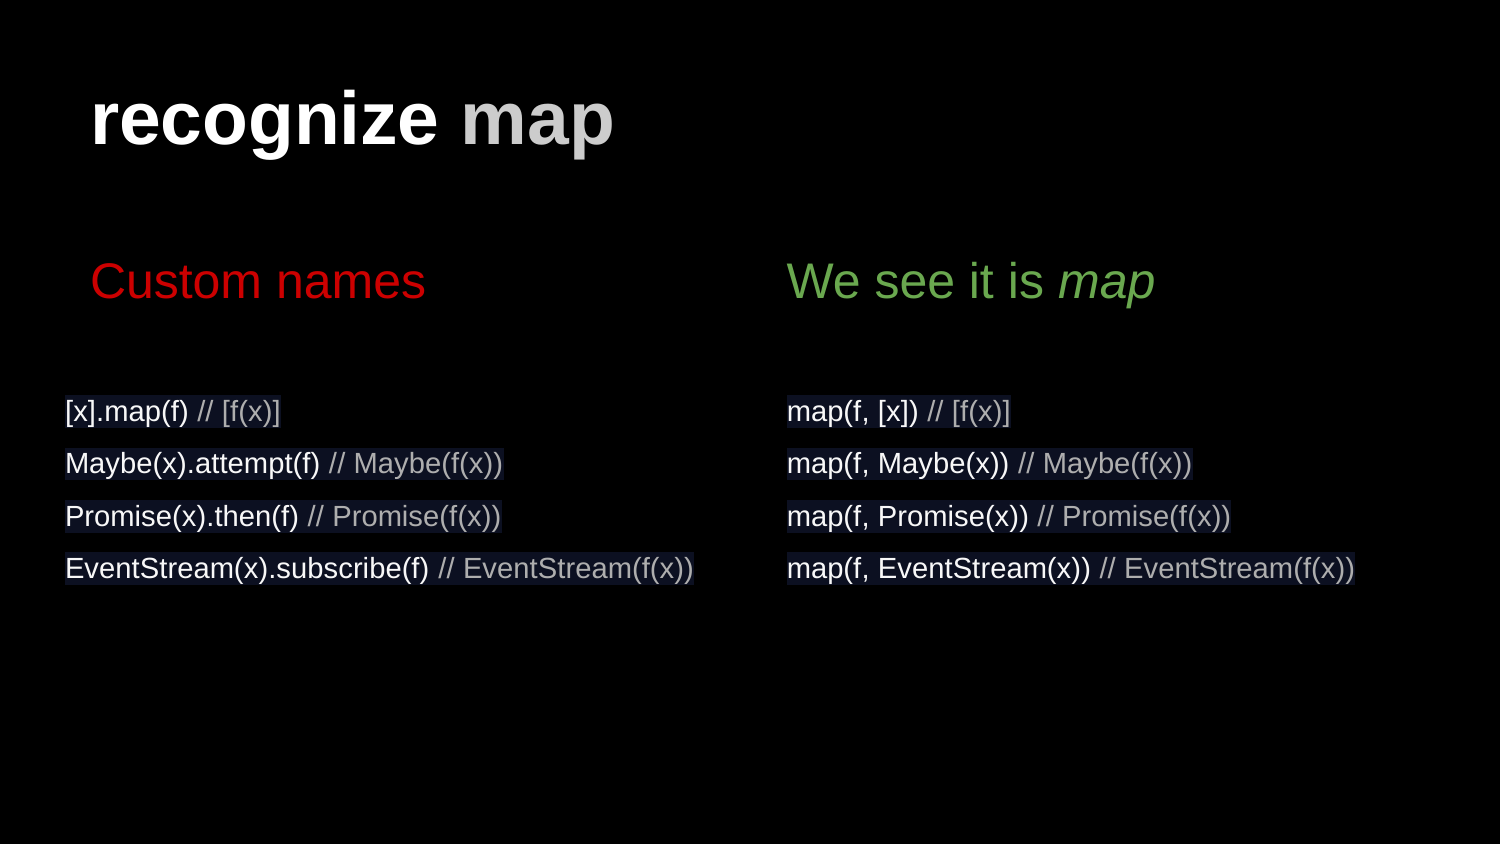

# recognize map
Custom names
We see it is map
[x].map(f) // [f(x)]
Maybe(x).attempt(f) // Maybe(f(x))
Promise(x).then(f) // Promise(f(x))
EventStream(x).subscribe(f) // EventStream(f(x))

map(f, [x]) // [f(x)]
map(f, Maybe(x)) // Maybe(f(x))
map(f, Promise(x)) // Promise(f(x))
map(f, EventStream(x)) // EventStream(f(x))